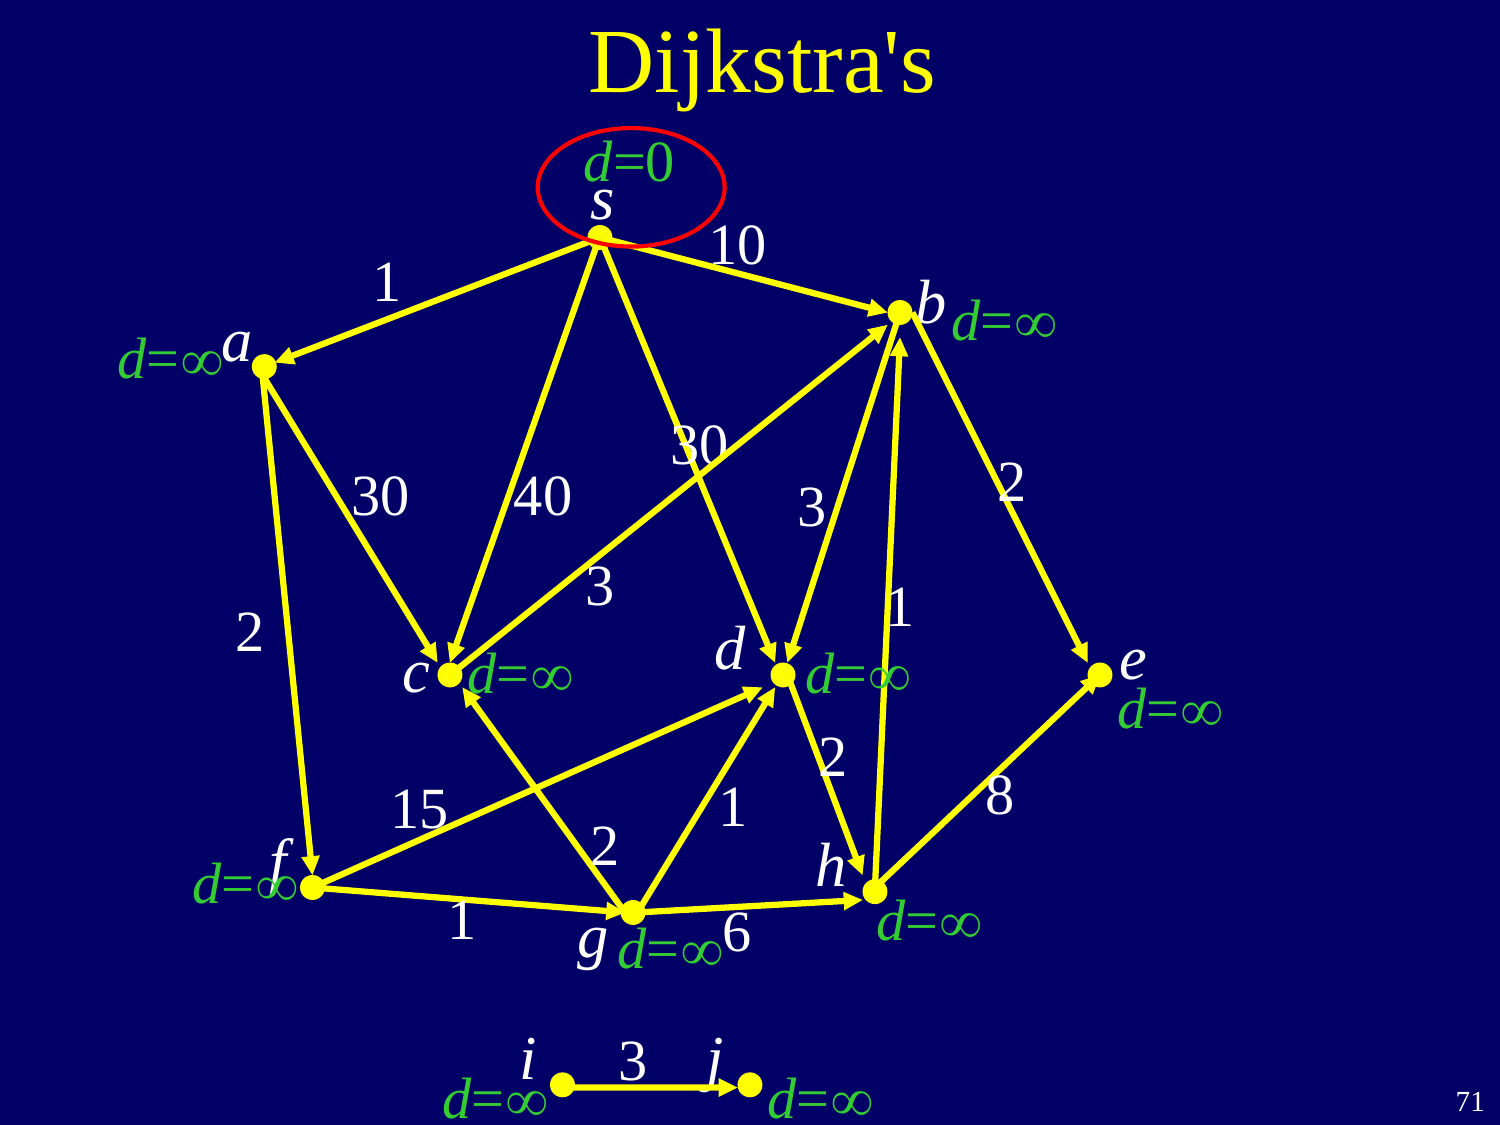

Dijkstra's
d=0

s
10

1

b
d=∞
a

d=∞

30
2
30
40
3
3
1
2
d
e
c
d=∞
d=∞

d=∞

2
8
1
15
2
f
h
d=∞
1

d=∞

6

g

d=∞
i
j
3
d=∞
d=∞